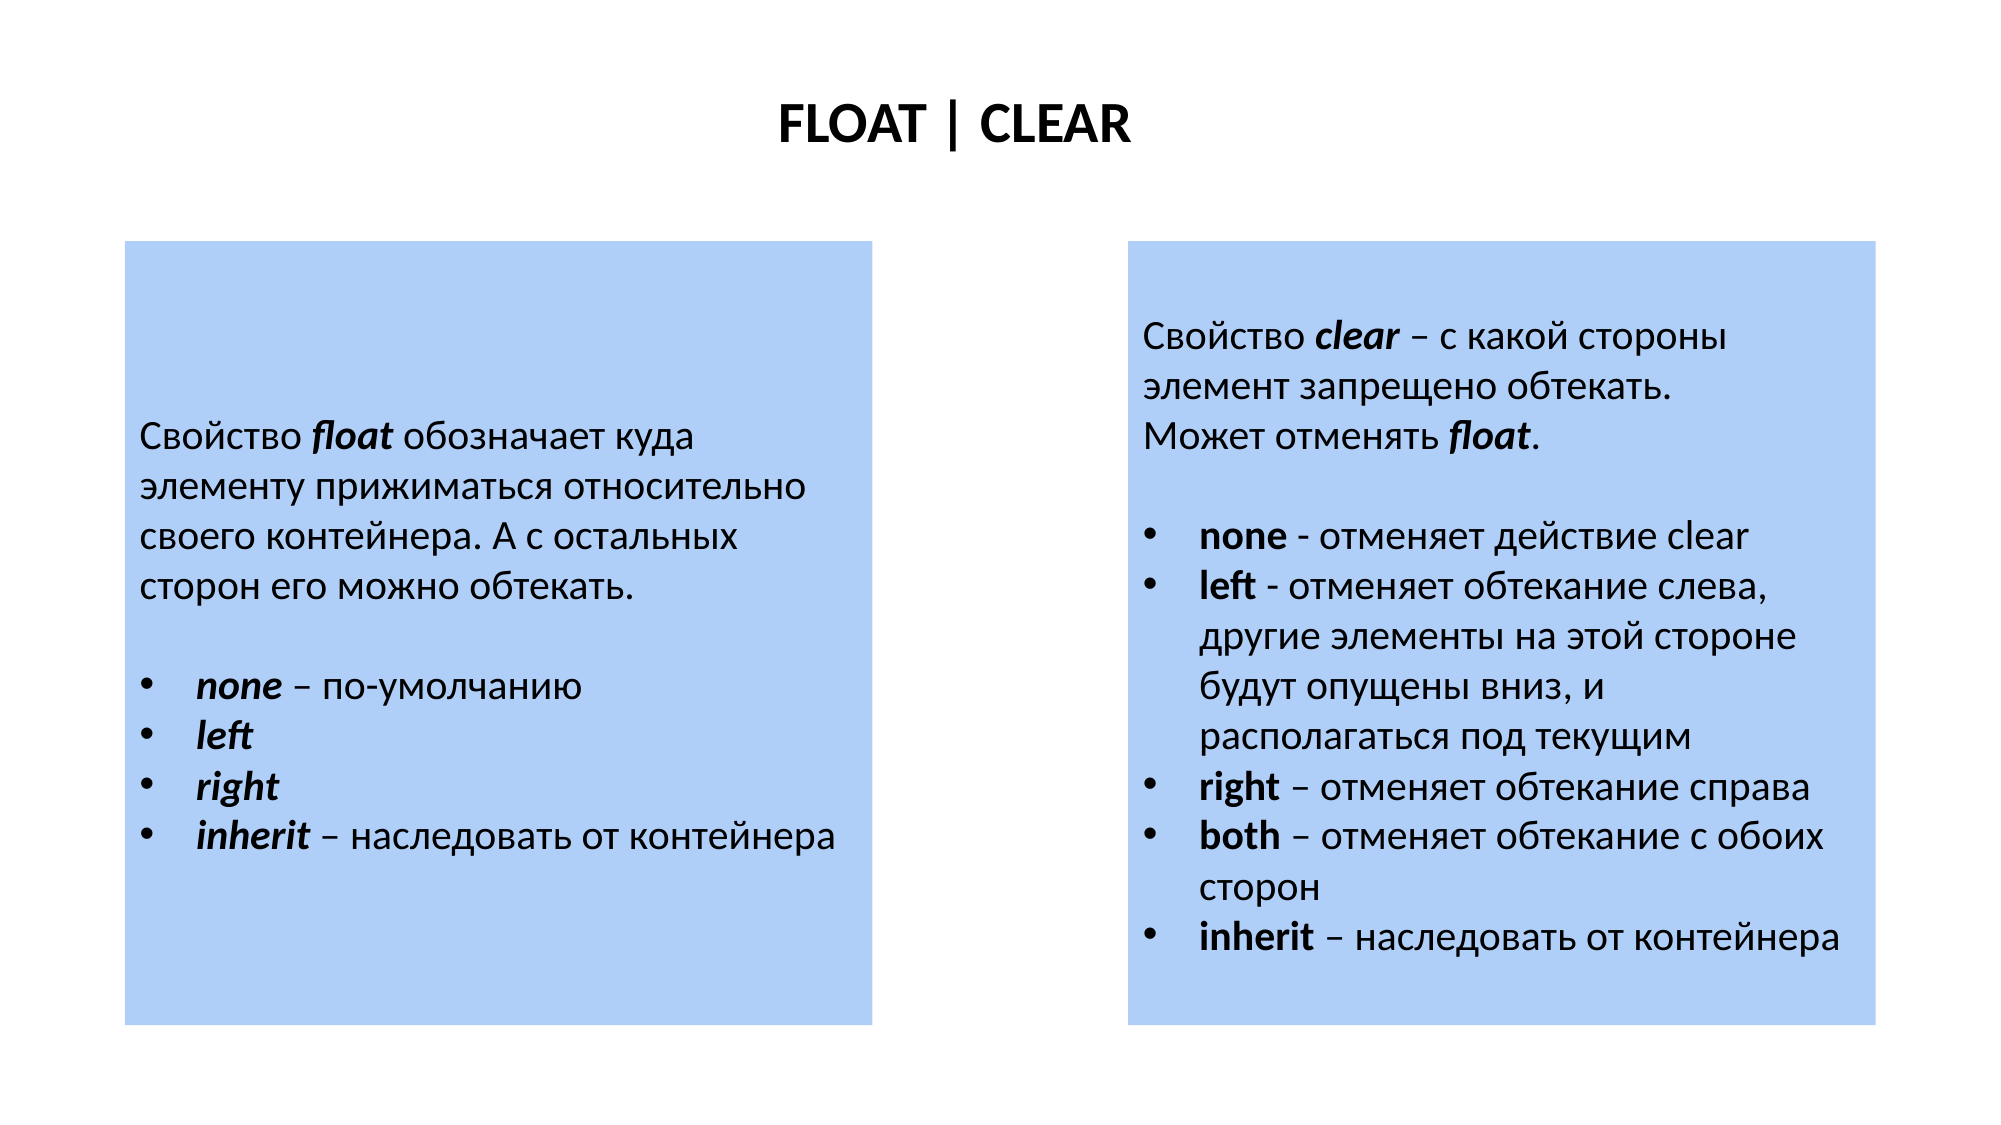

FLOAT | CLEAR
Свойство float обозначает куда элементу прижиматься относительно своего контейнера. А с остальных сторон его можно обтекать.

none – по-умолчанию
left
right
inherit – наследовать от контейнера
Свойство clear – с какой стороны элемент запрещено обтекать.
Может отменять float.

none - отменяет действие clear
left - отменяет обтекание слева, другие элементы на этой стороне будут опущены вниз, и располагаться под текущим
right – отменяет обтекание справа
both – отменяет обтекание с обоих сторон
inherit – наследовать от контейнера